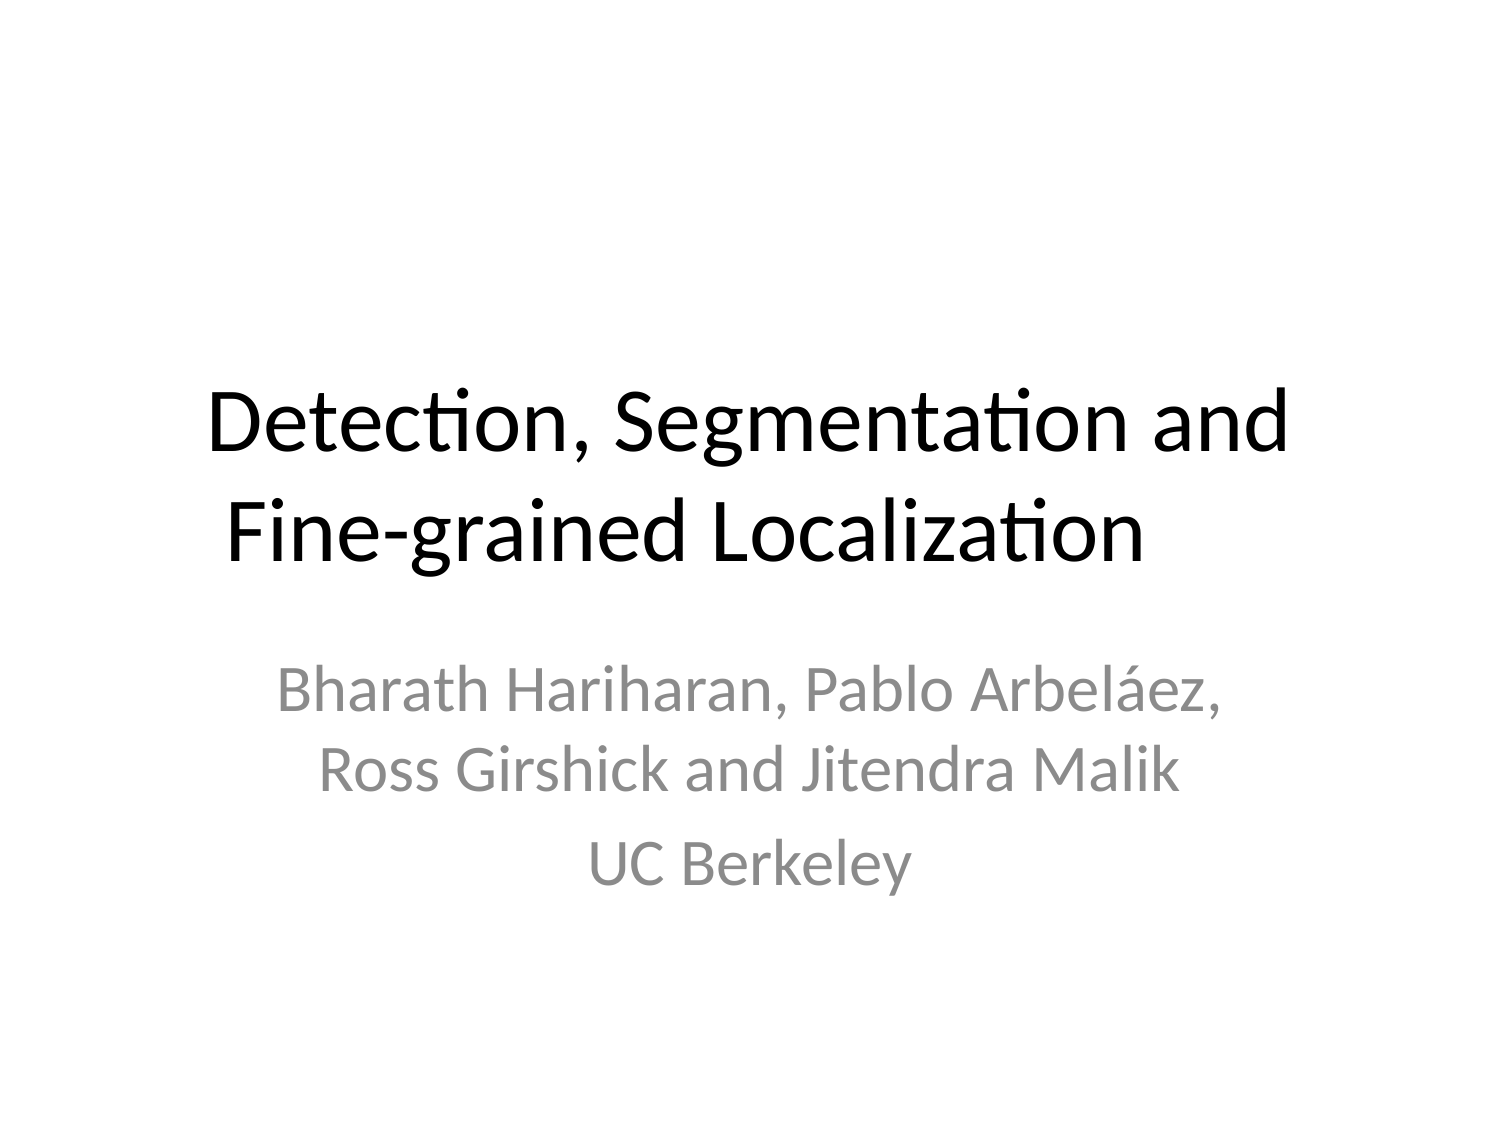

# Detection, Segmentation and Fine-grained Localization
Bharath Hariharan, Pablo Arbeláez, Ross Girshick and Jitendra Malik
UC Berkeley